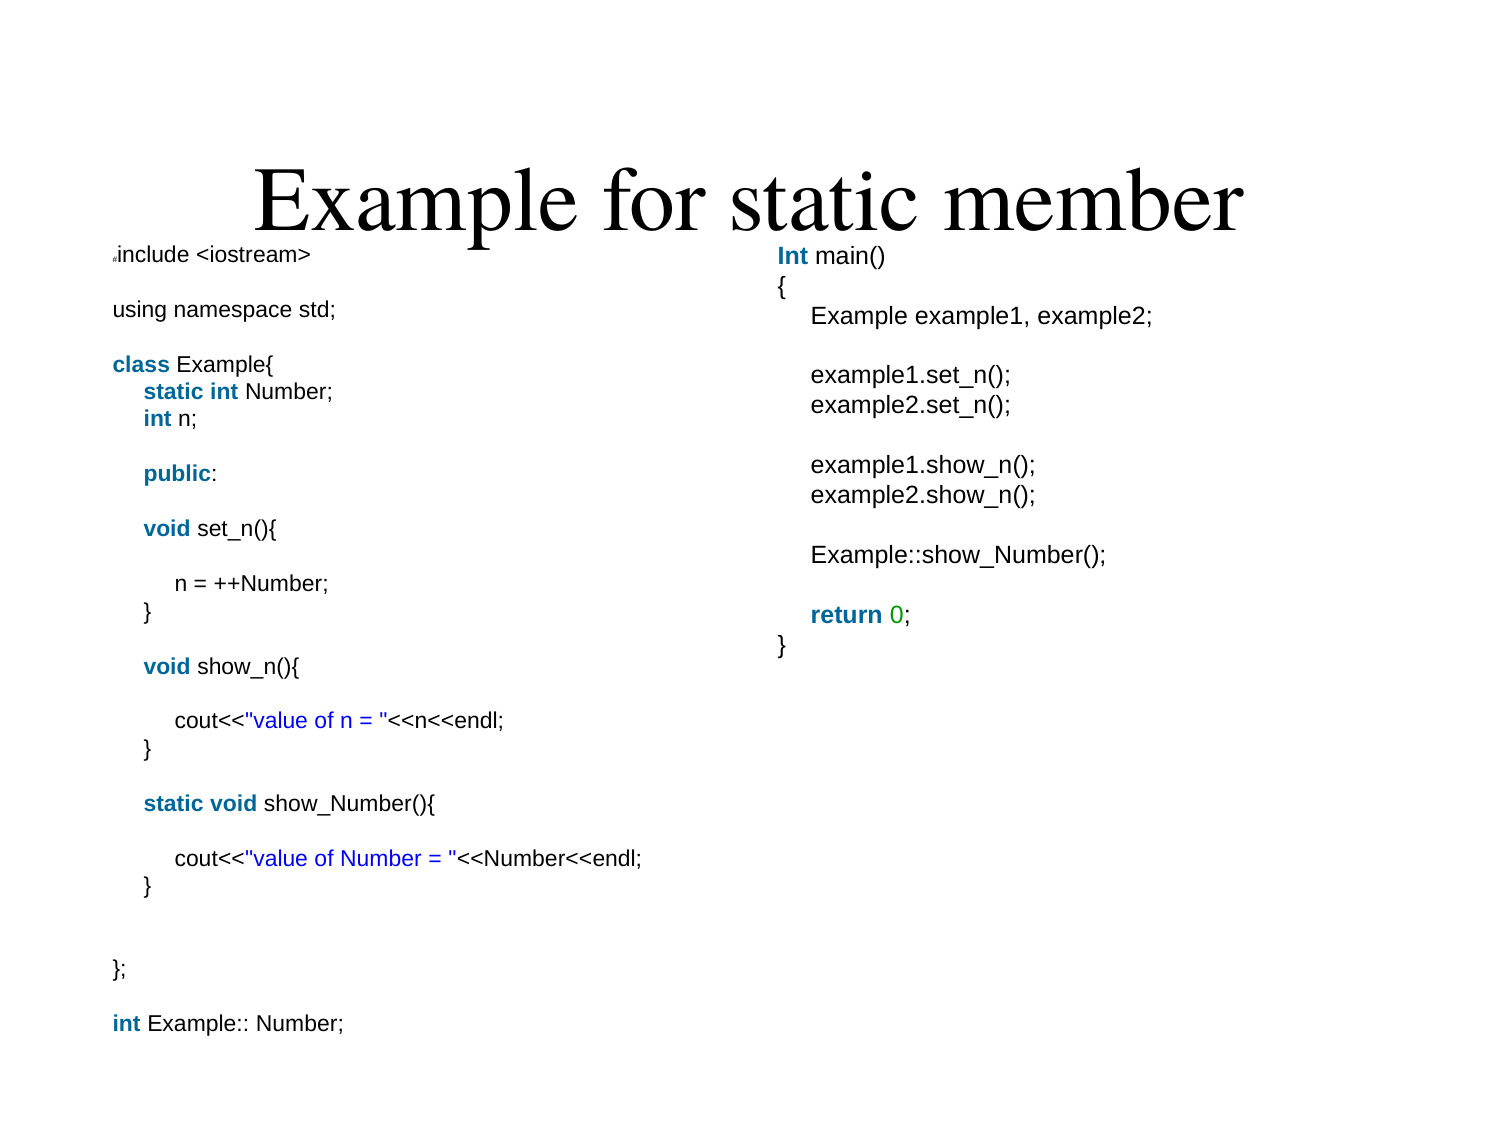

# Example for static member
Int main()
{
    Example example1, example2;

    example1.set_n();
    example2.set_n();

    example1.show_n();
    example2.show_n();

    Example::show_Number();

    return 0;
}

#include <iostream>

using namespace std;

class Example{
    static int Number;
    int n;

    public:

    void set_n(){

        n = ++Number;
    }

    void show_n(){

        cout<<"value of n = "<<n<<endl;
    }

    static void show_Number(){

        cout<<"value of Number = "<<Number<<endl;
    }

};

int Example:: Number;